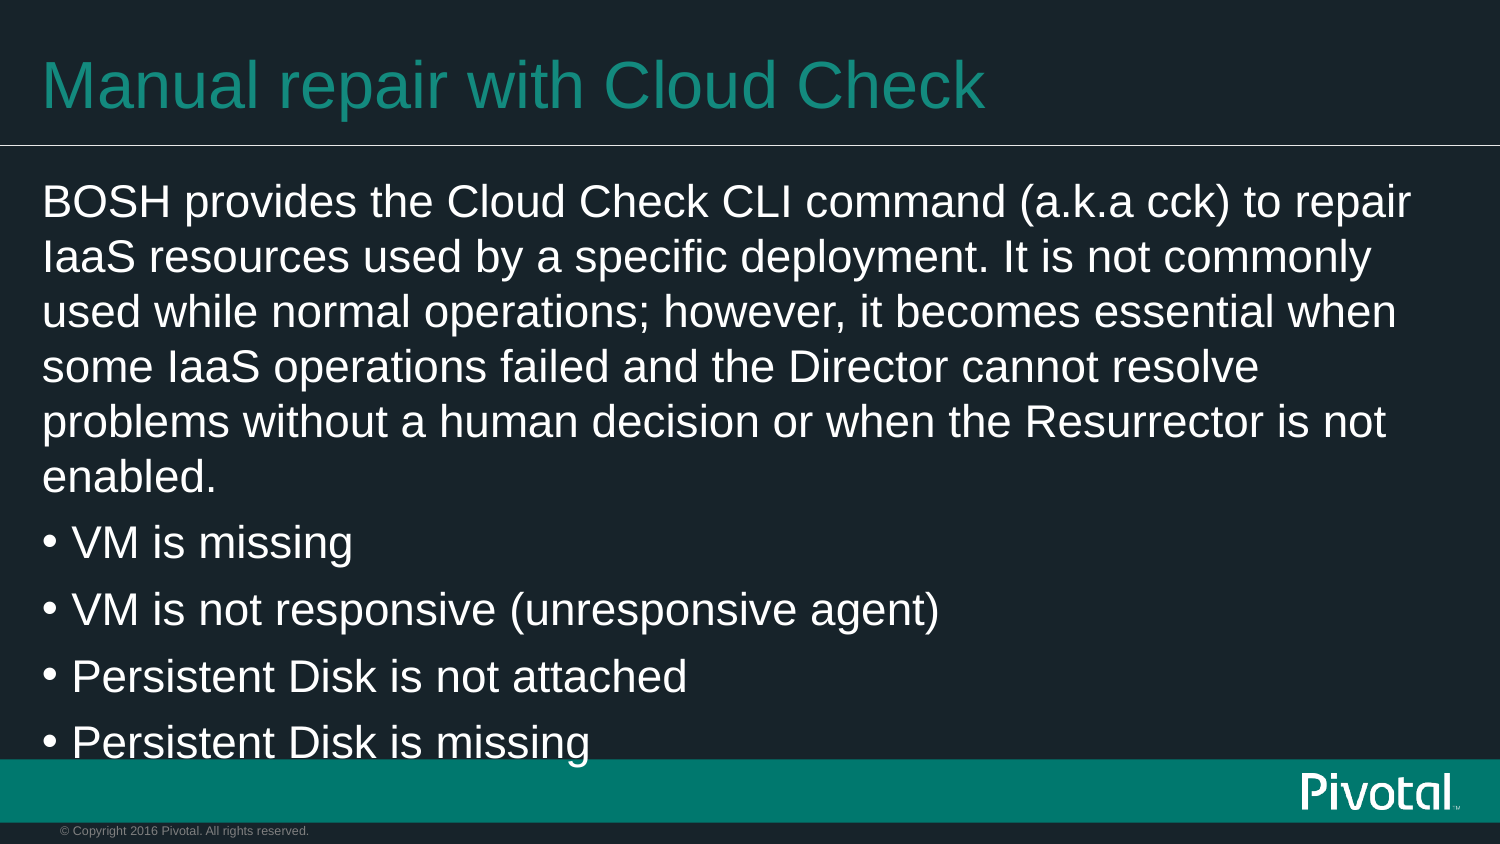

# Manual repair with Cloud Check
BOSH provides the Cloud Check CLI command (a.k.a cck) to repair IaaS resources used by a specific deployment. It is not commonly used while normal operations; however, it becomes essential when some IaaS operations failed and the Director cannot resolve problems without a human decision or when the Resurrector is not enabled.
VM is missing
VM is not responsive (unresponsive agent)
Persistent Disk is not attached
Persistent Disk is missing